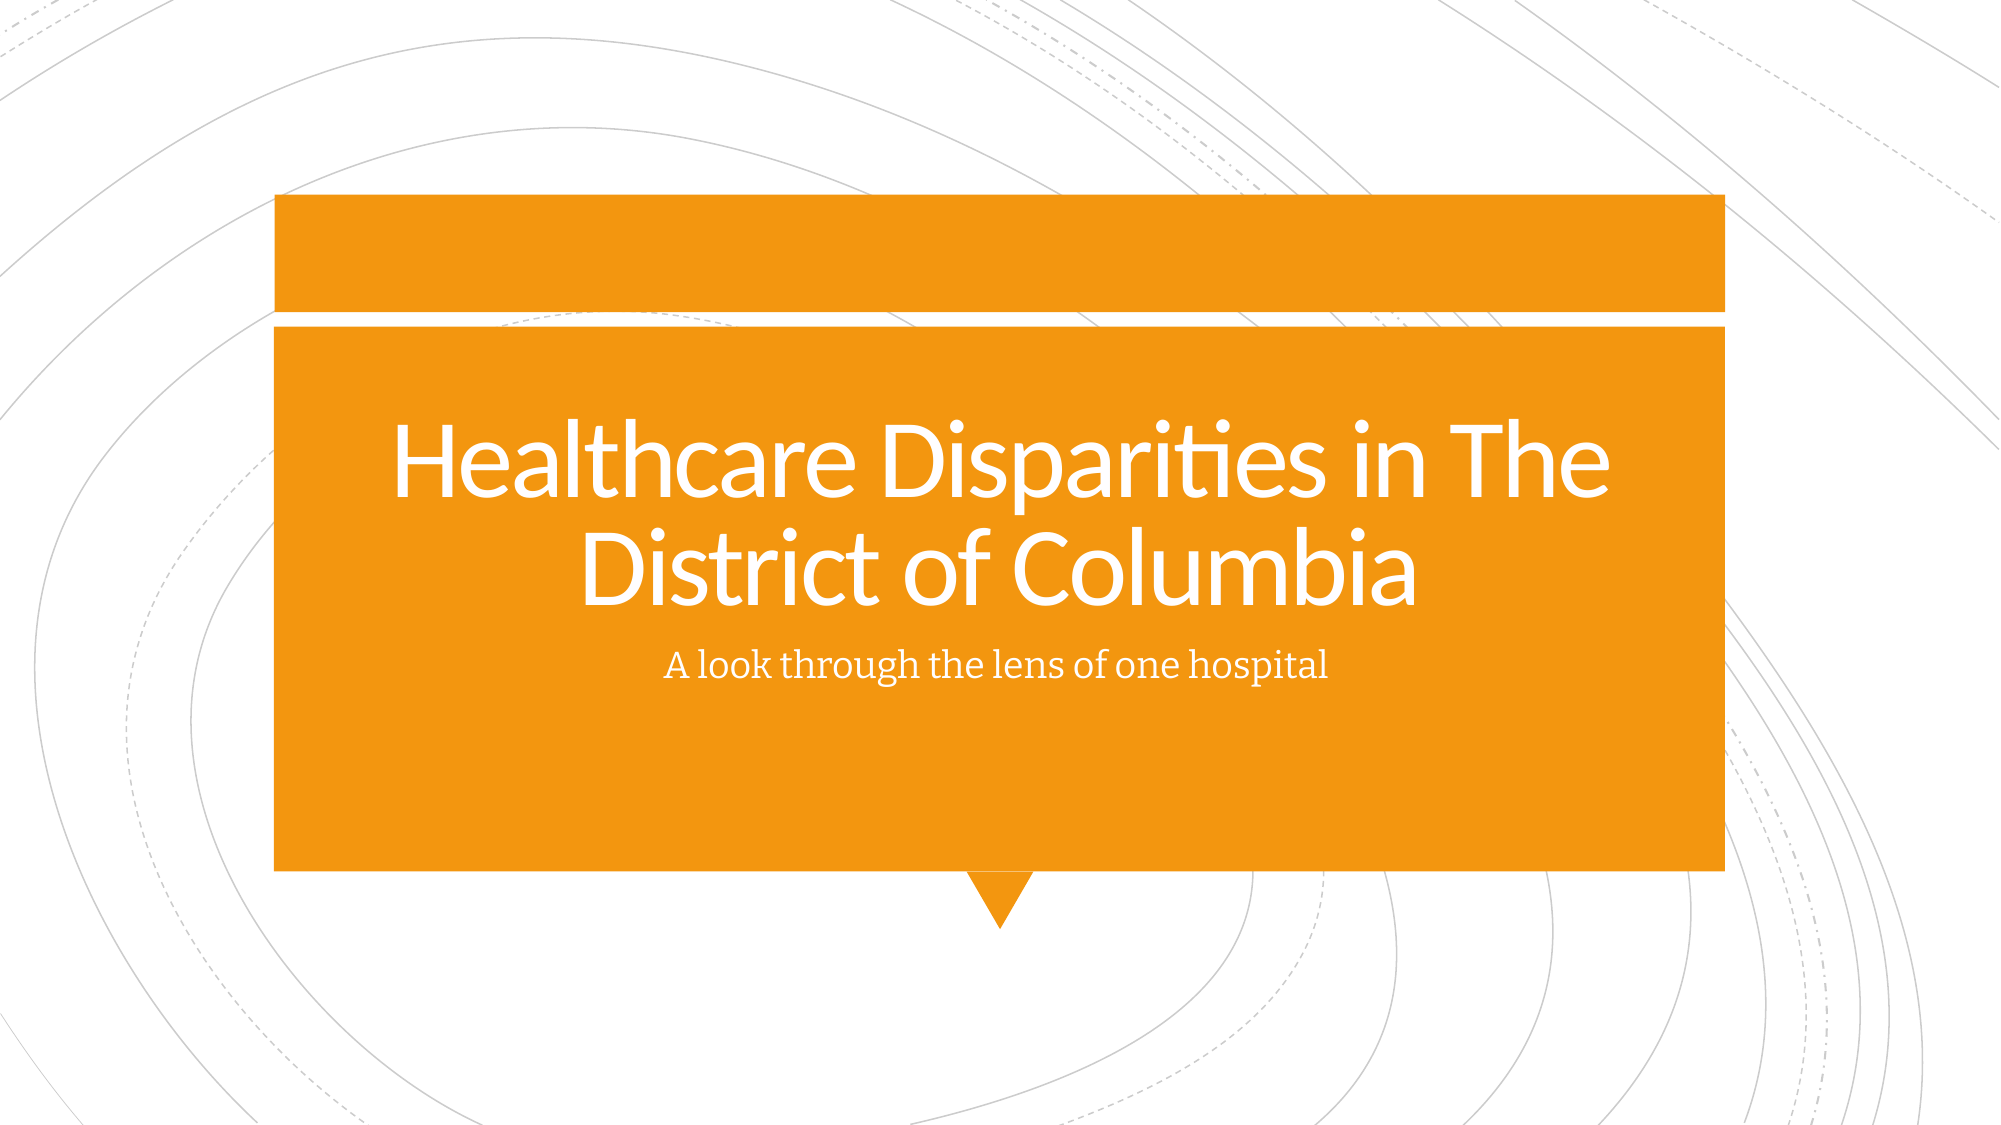

# Healthcare Disparities in The District of Columbia
A look through the lens of one hospital